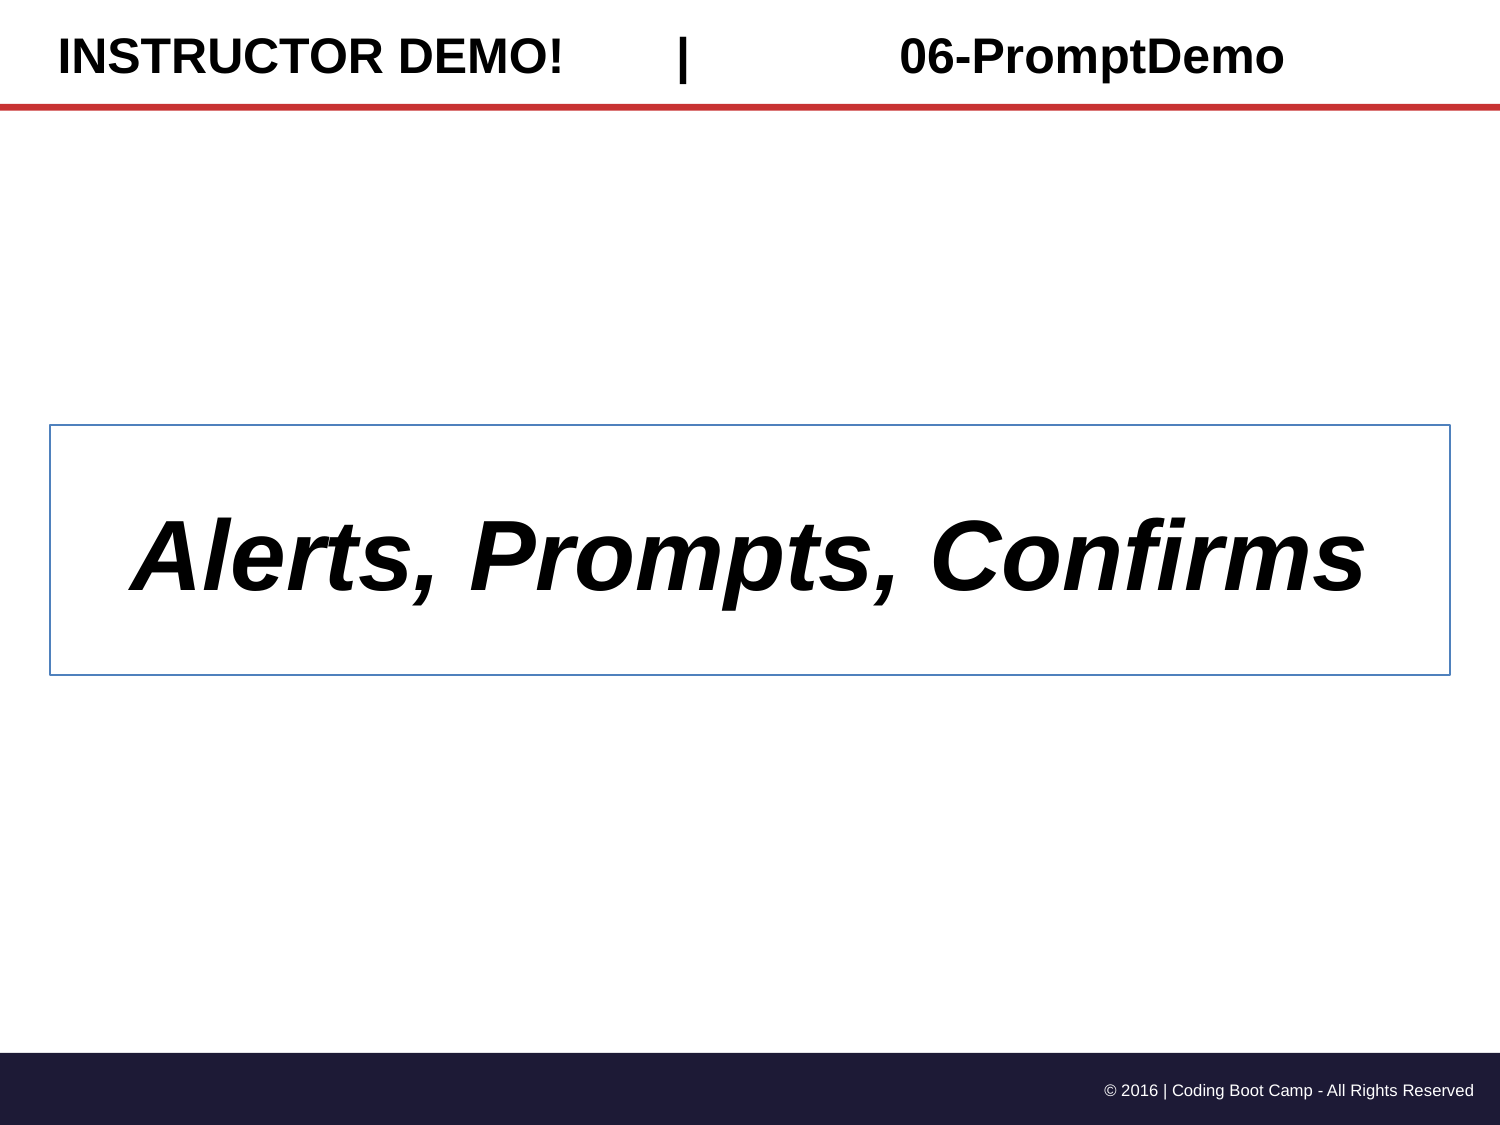

INSTRUCTOR DEMO!        |               06-PromptDemo

Alerts, Prompts, Confirms